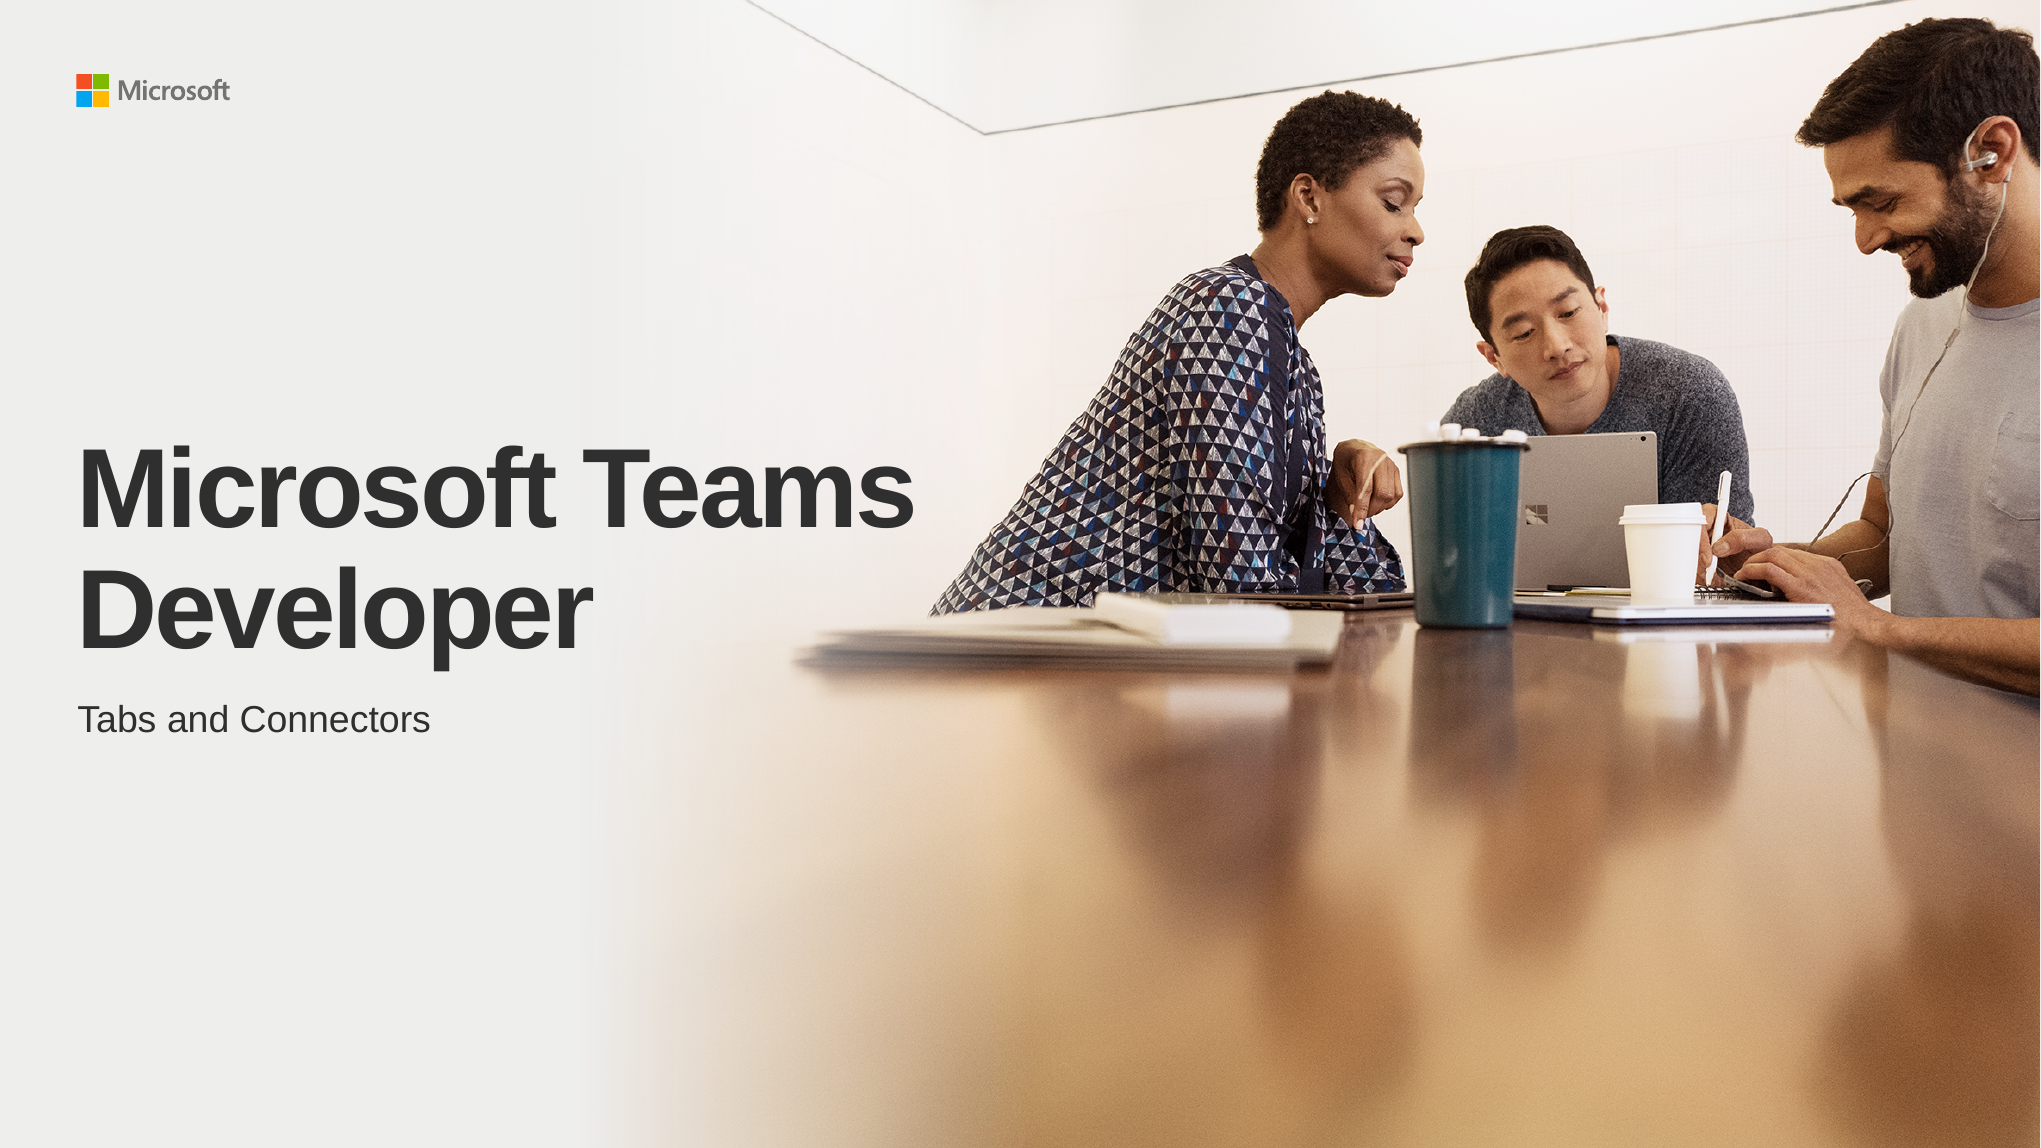

# Microsoft Teams Developer
Tabs and Connectors